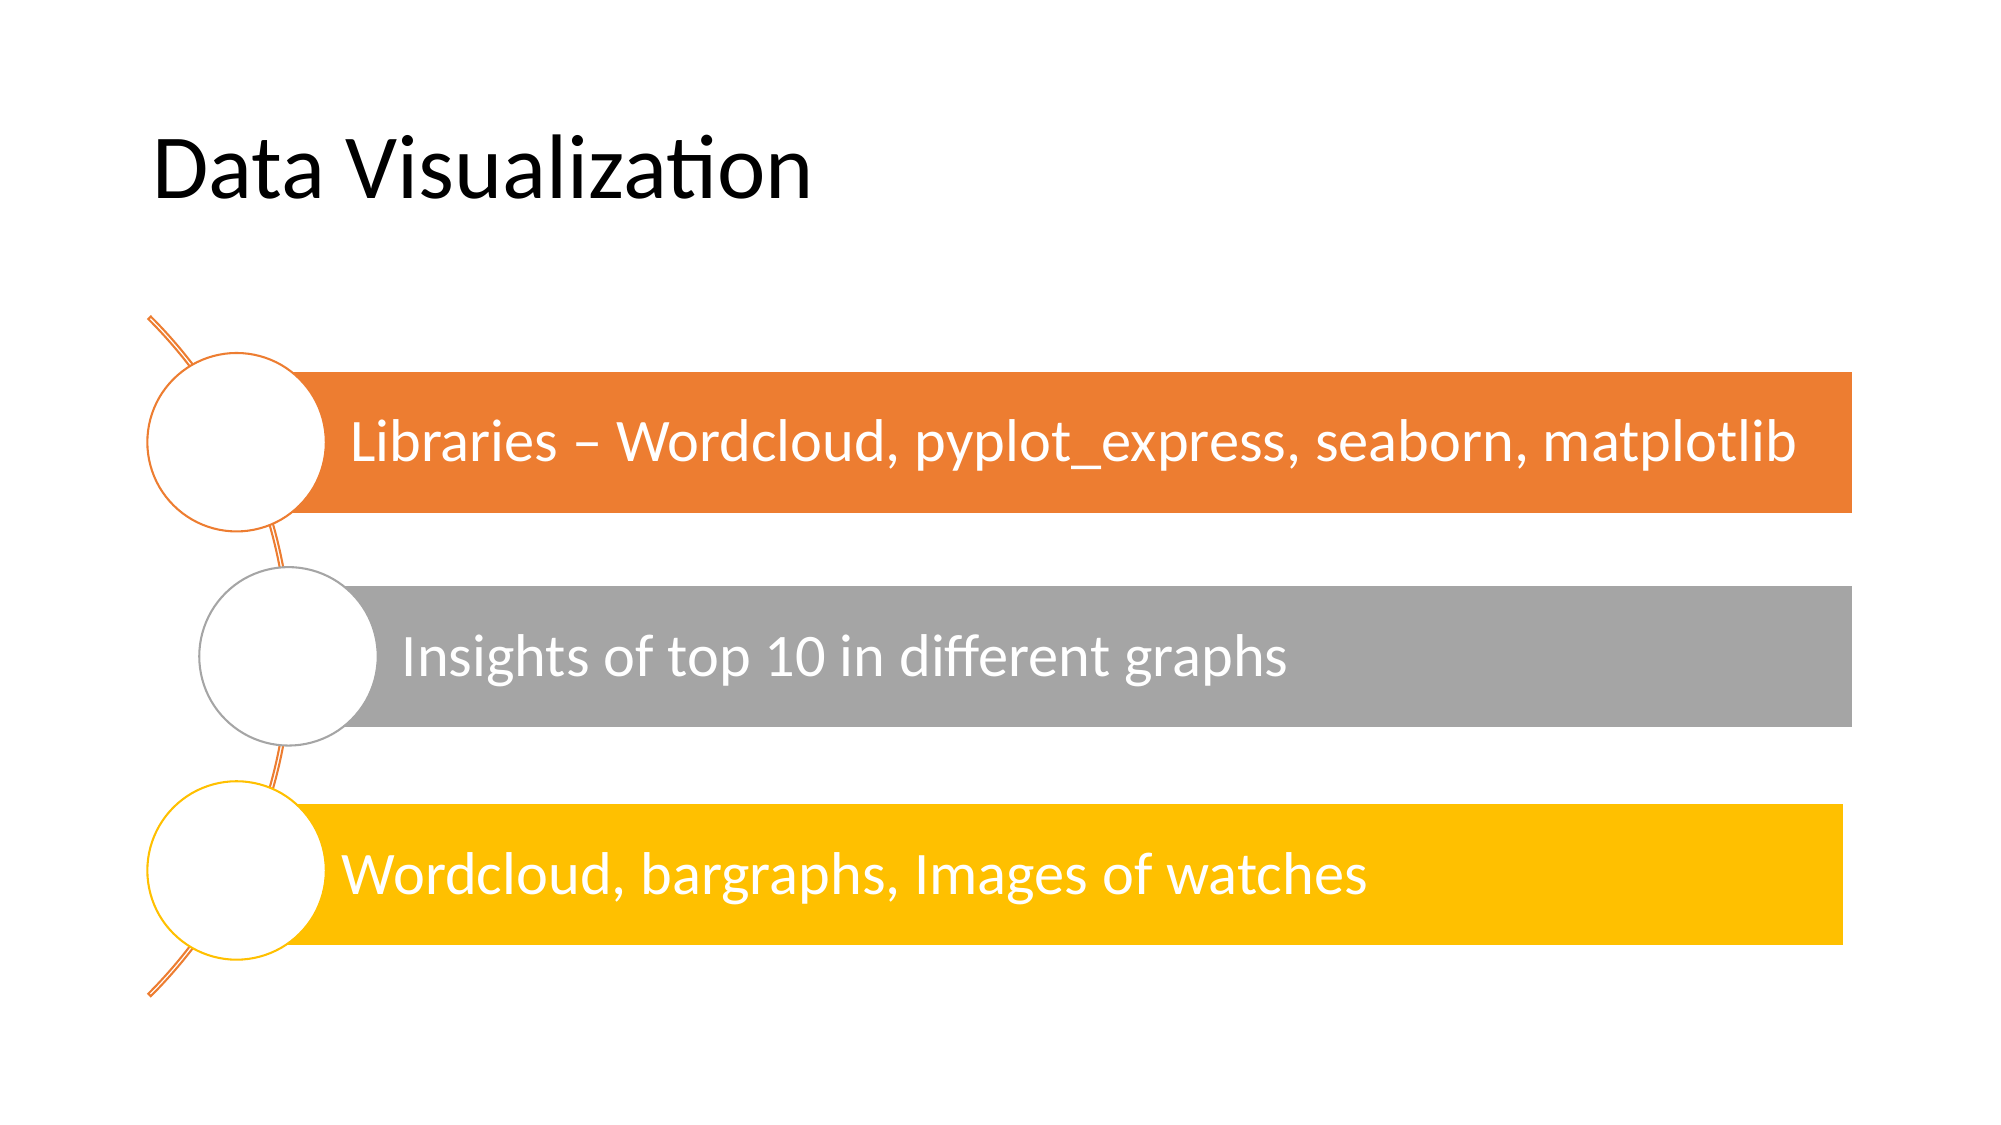

# Data Visualization
Libraries – Wordcloud, pyplot_express, seaborn, matplotlib
Insights of top 10 in different graphs
Wordcloud, bargraphs, Images of watches